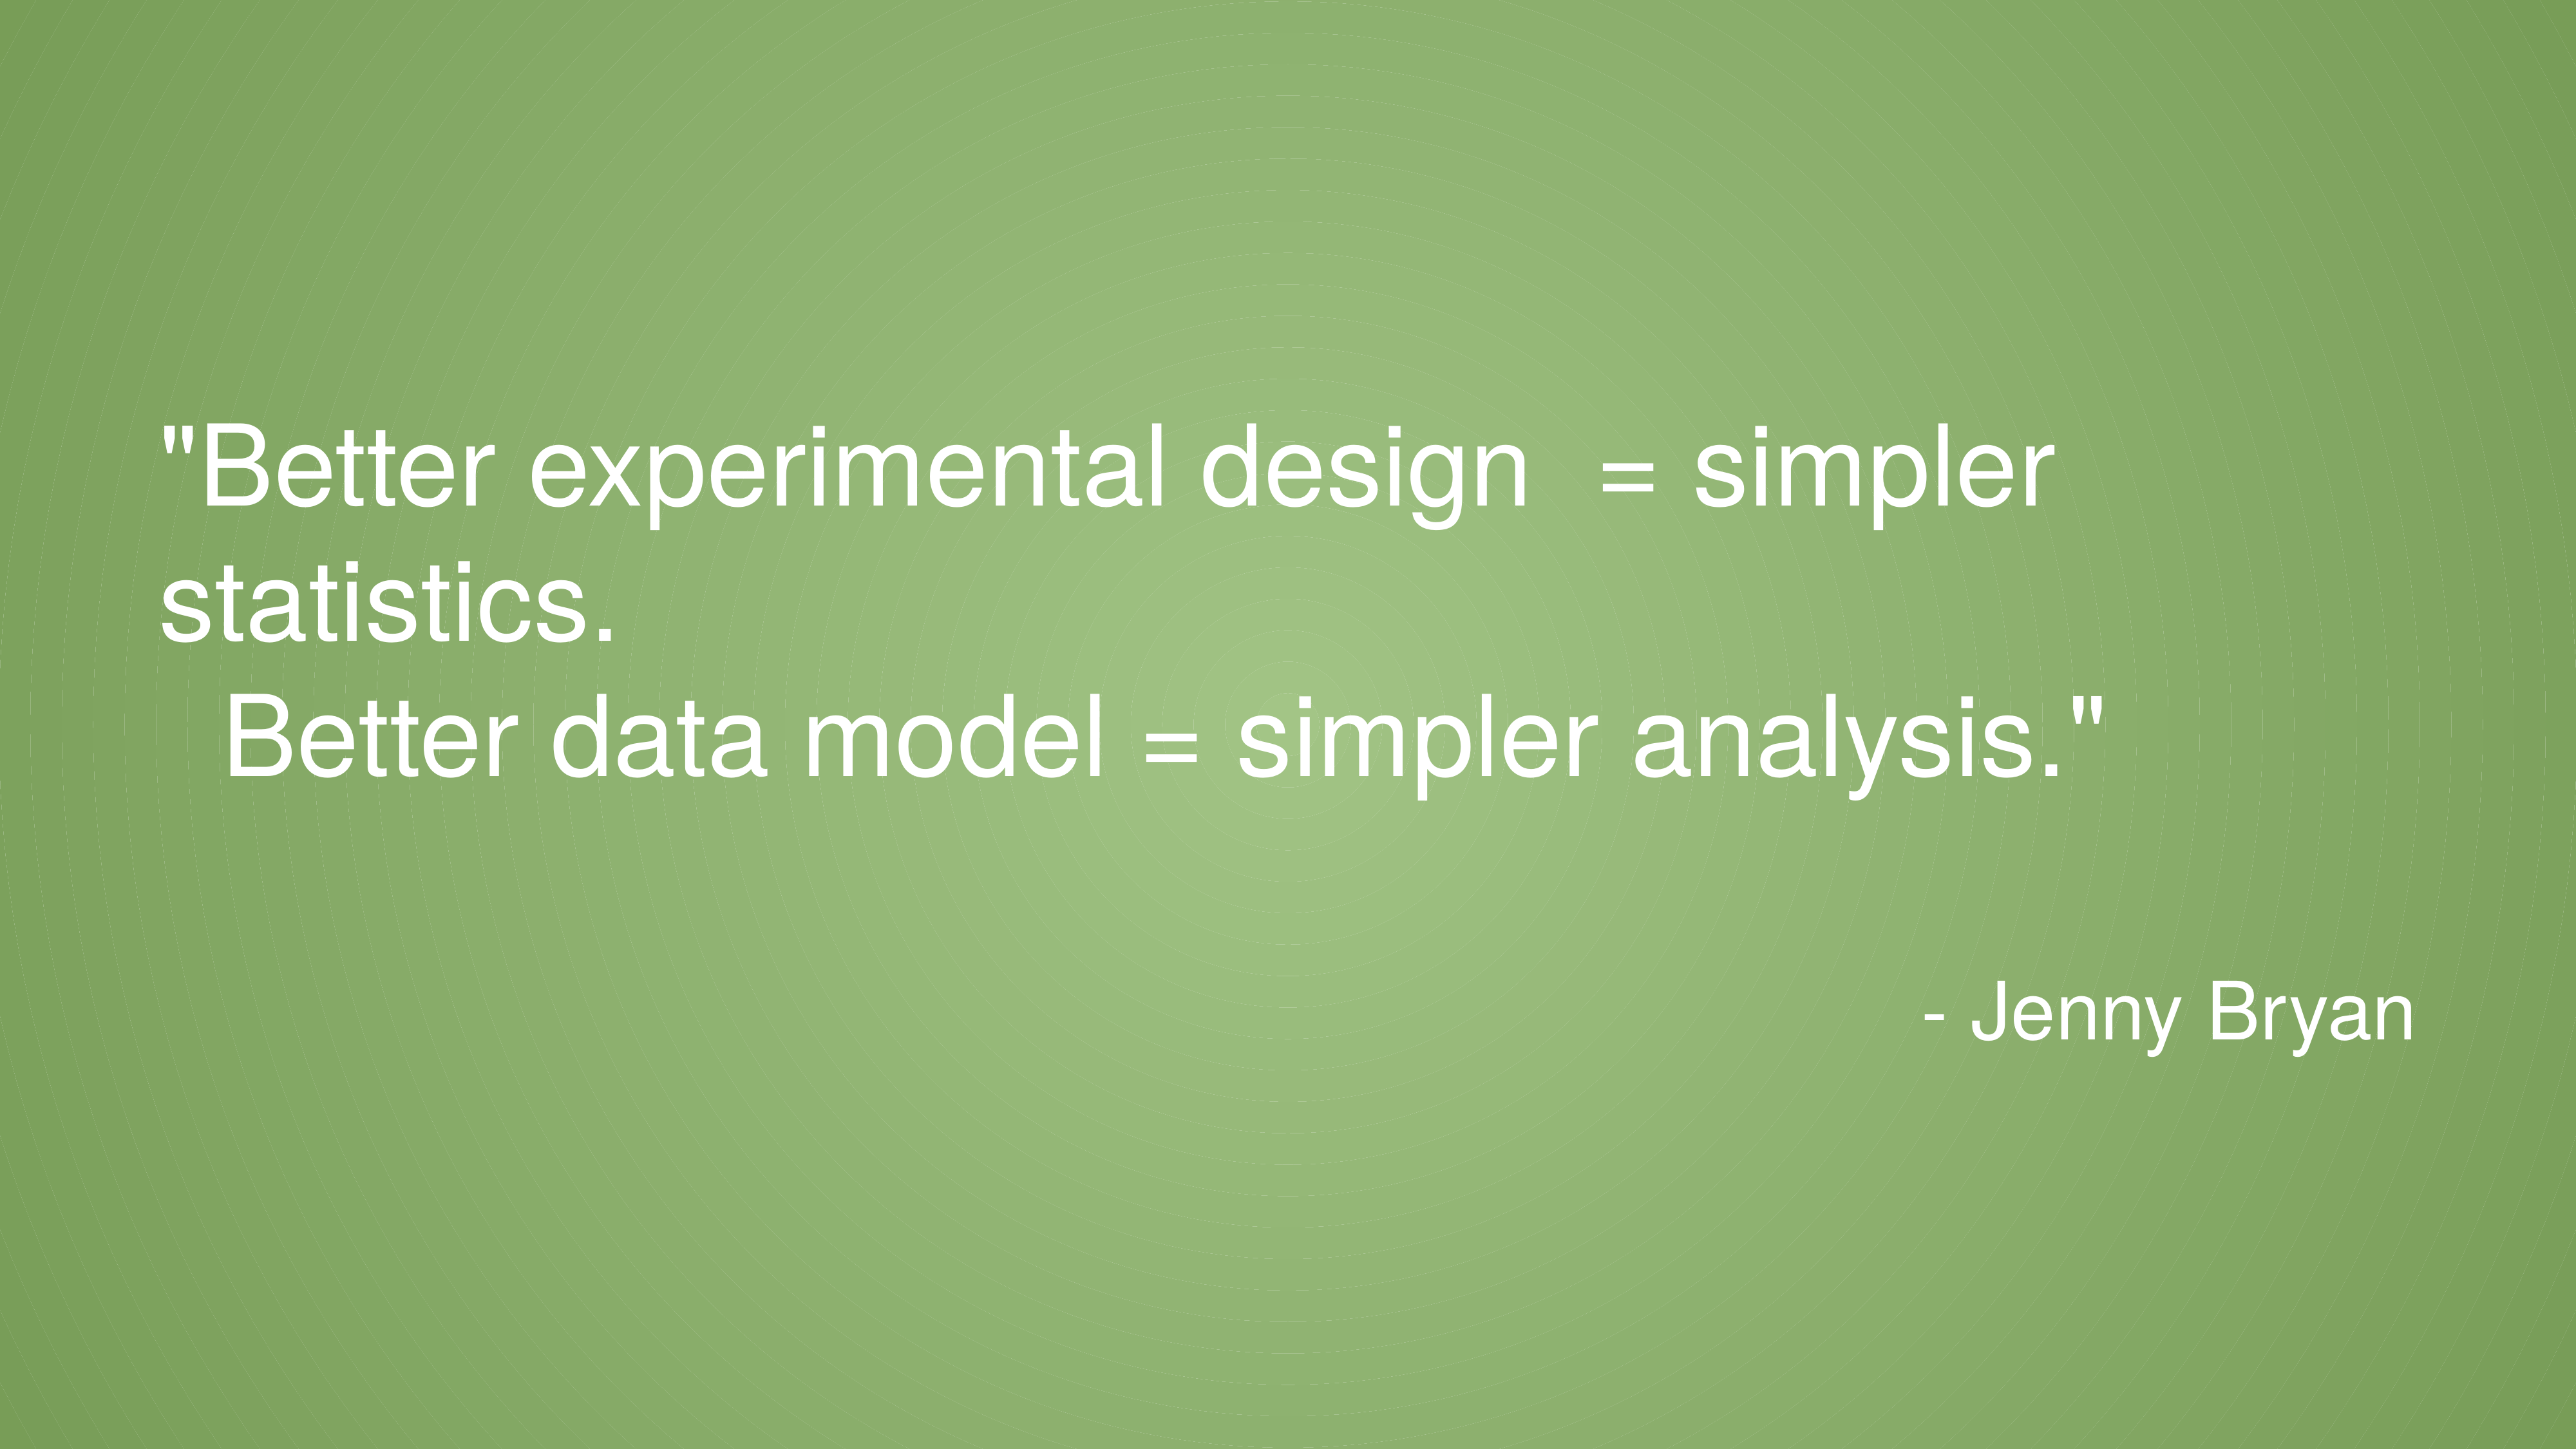

"Better experimental design  = simpler statistics.
  Better data model = simpler analysis."

- Jenny Bryan